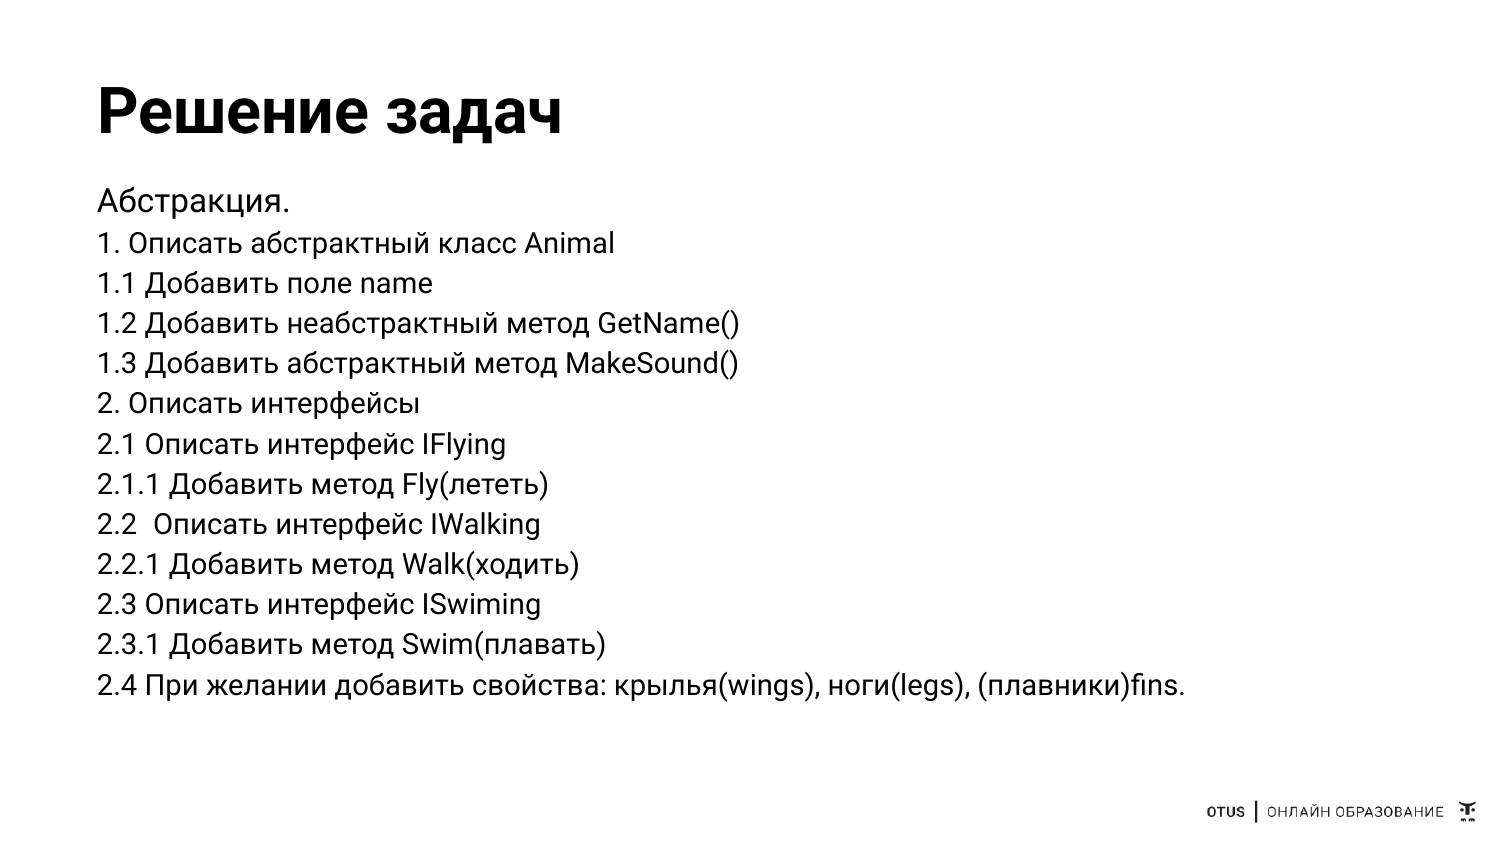

# Решение задач
Абстракция.
1. Описать абстрактный класс Animal
1.1 Добавить поле name
1.2 Добавить неабстрактный метод GetName()
1.3 Добавить абстрактный метод MakeSound()
2. Описать интерфейсы
2.1 Описать интерфейс IFlying
2.1.1 Добавить метод Fly(лететь)
2.2	Описать интерфейс IWalking
2.2.1 Добавить метод Walk(ходить)
2.3 Описать интерфейс ISwiming
2.3.1 Добавить метод Swim(плавать)
2.4 При желании добавить свойства: крылья(wings), ноги(legs), (плавники)fins.